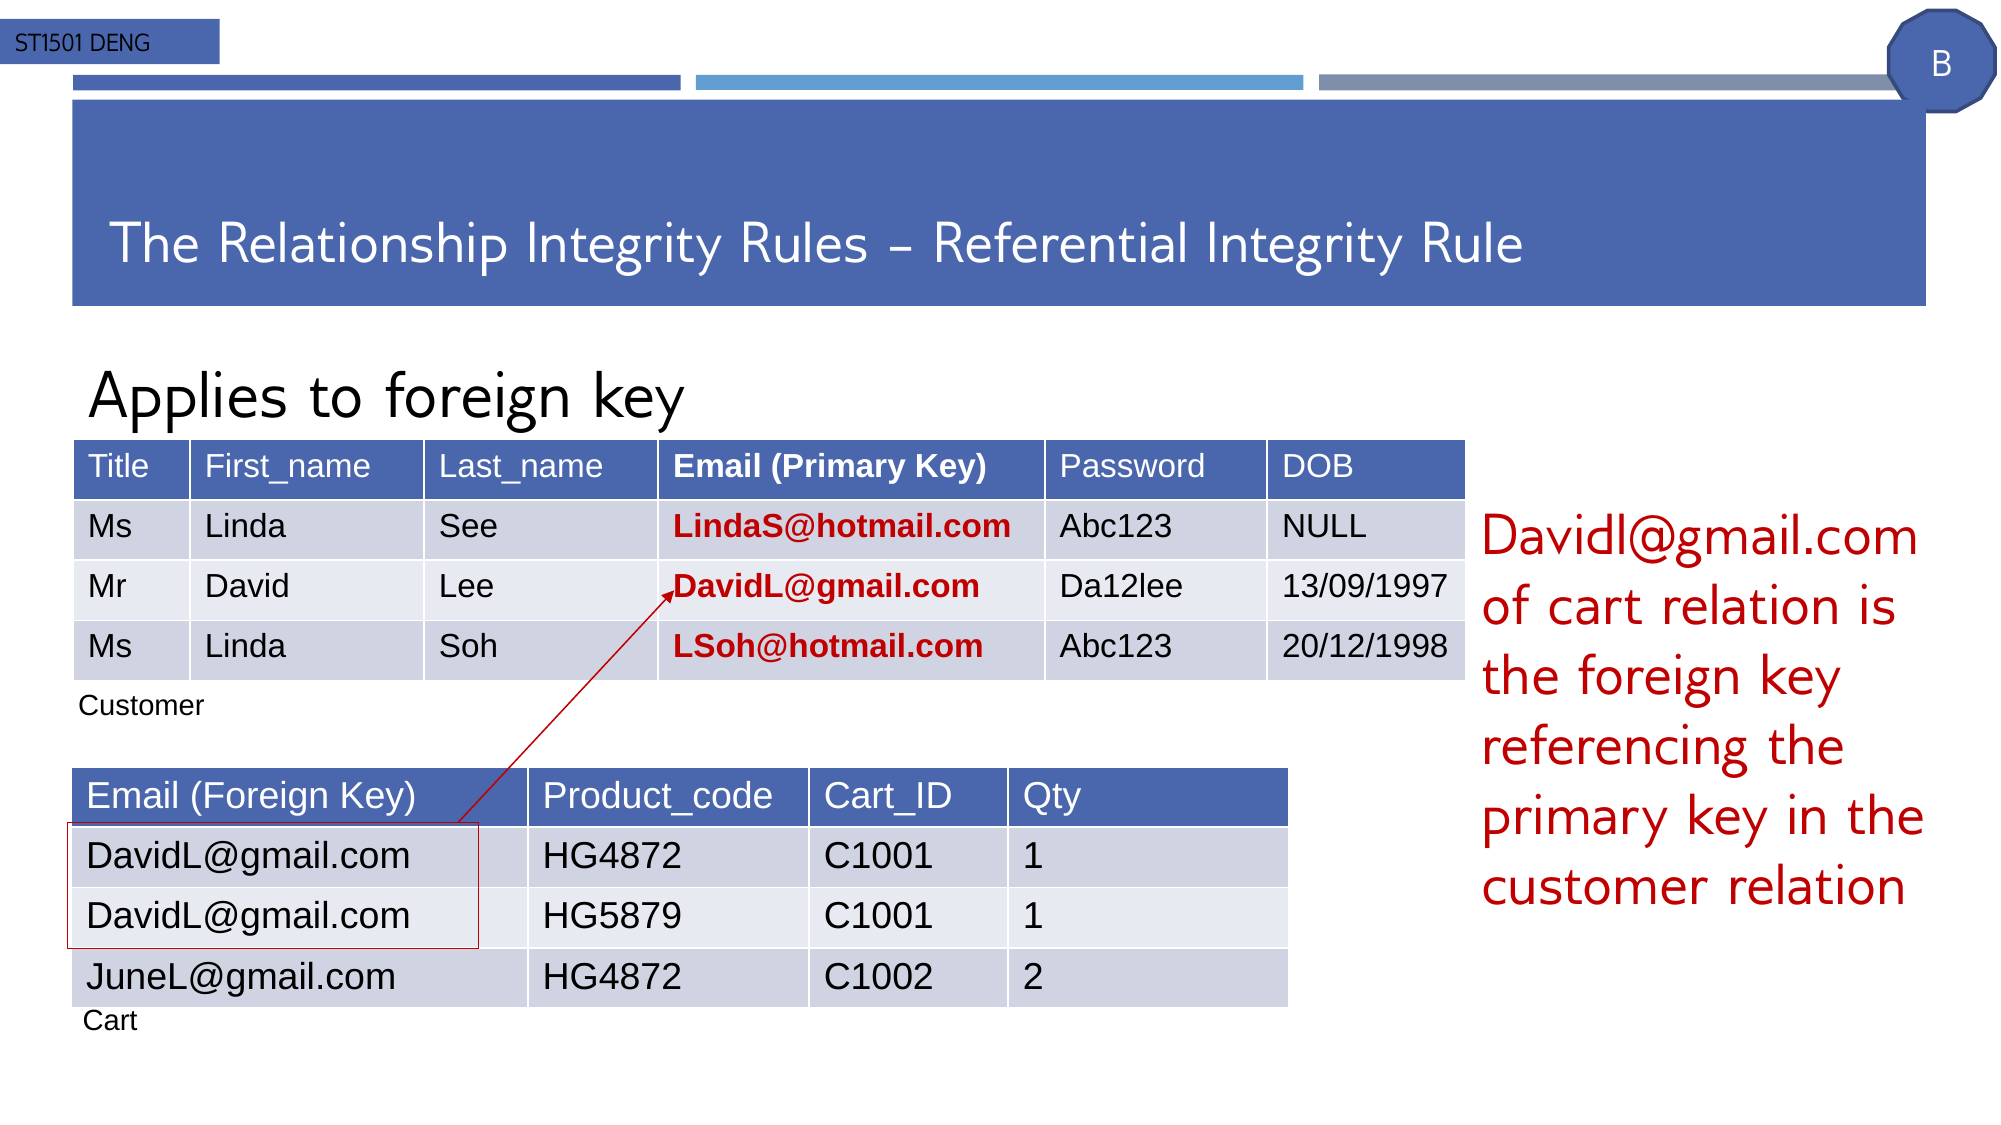

# The Relationship Integrity Rules – Referential Integrity Rule
Applies to foreign key
| Title | First\_name | Last\_name | Email (Primary Key) | Password | DOB |
| --- | --- | --- | --- | --- | --- |
| Ms | Linda | See | LindaS@hotmail.com | Abc123 | NULL |
| Mr | David | Lee | DavidL@gmail.com | Da12lee | 13/09/1997 |
| Ms | Linda | Soh | LSoh@hotmail.com | Abc123 | 20/12/1998 |
Davidl@gmail.com of cart relation is the foreign key referencing the primary key in the customer relation
Customer
| Email (Foreign Key) | Product\_code | Cart\_ID | Qty |
| --- | --- | --- | --- |
| DavidL@gmail.com | HG4872 | C1001 | 1 |
| DavidL@gmail.com | HG5879 | C1001 | 1 |
| JuneL@gmail.com | HG4872 | C1002 | 2 |

Cart